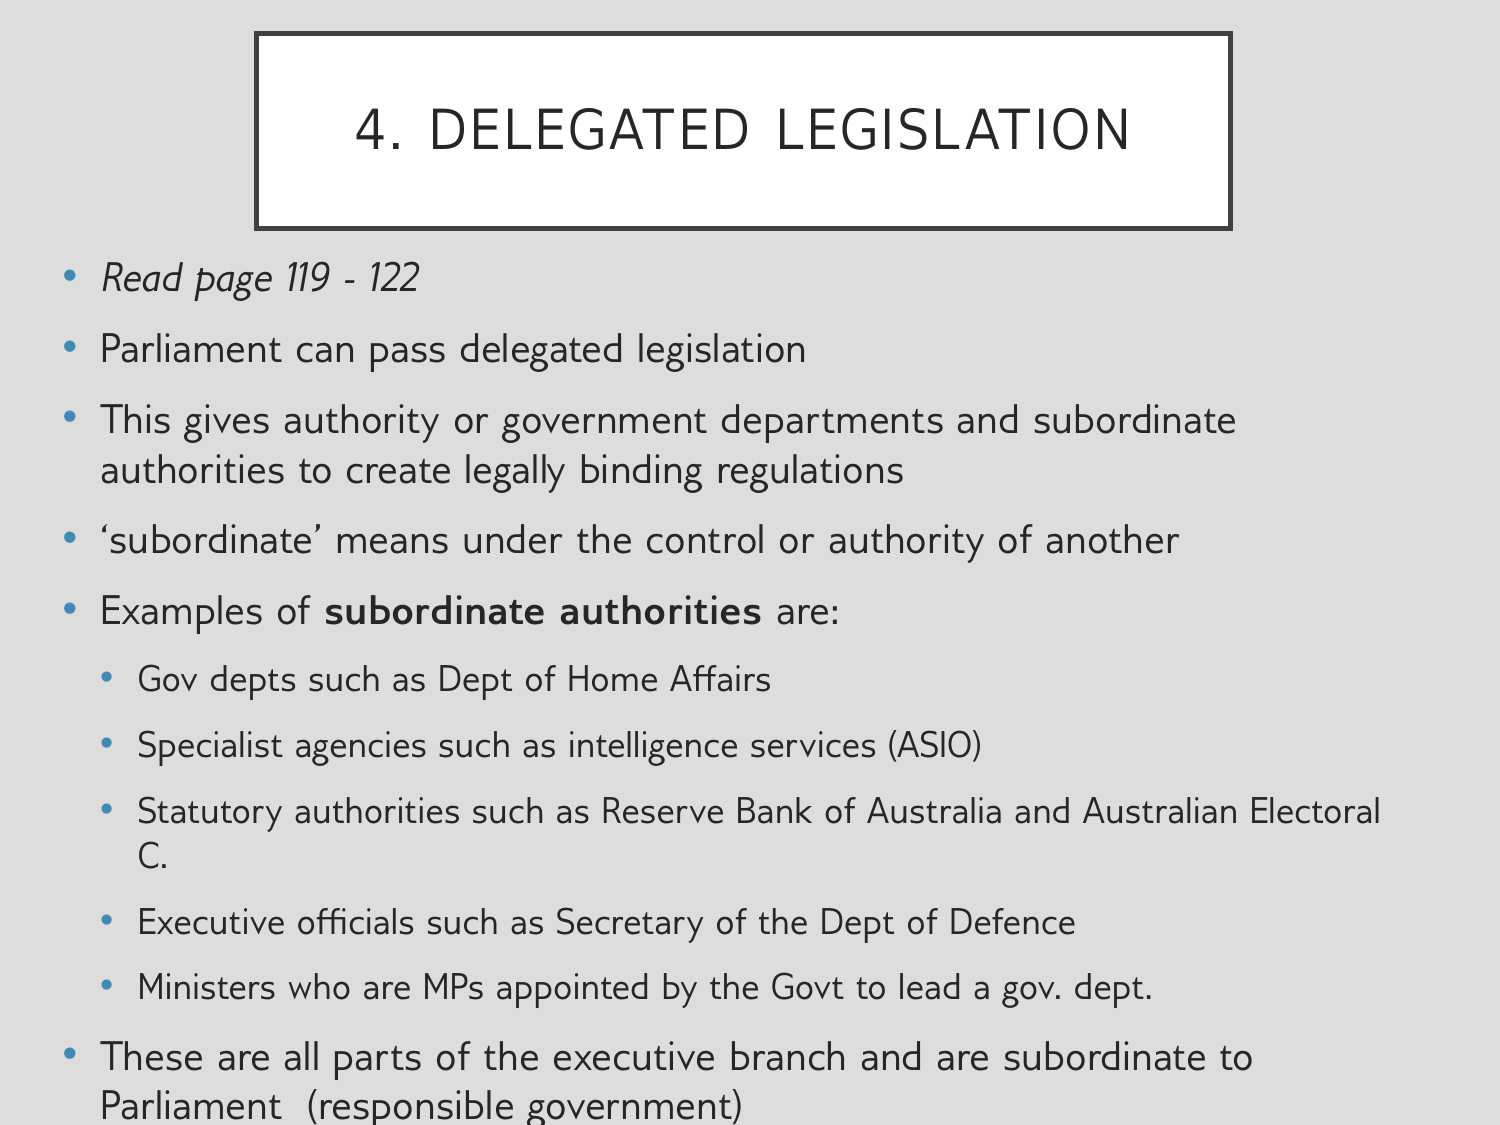

4. DELEGATED LEGISLATION
Read page 119 - 122
Parliament can pass delegated legislation
This gives authority or government departments and subordinate authorities to create legally binding regulations
‘subordinate’ means under the control or authority of another
Examples of subordinate authorities are:
Gov depts such as Dept of Home Affairs
Specialist agencies such as intelligence services (ASIO)
Statutory authorities such as Reserve Bank of Australia and Australian Electoral C.
Executive officials such as Secretary of the Dept of Defence
Ministers who are MPs appointed by the Govt to lead a gov. dept.
These are all parts of the executive branch and are subordinate to Parliament  (responsible government)